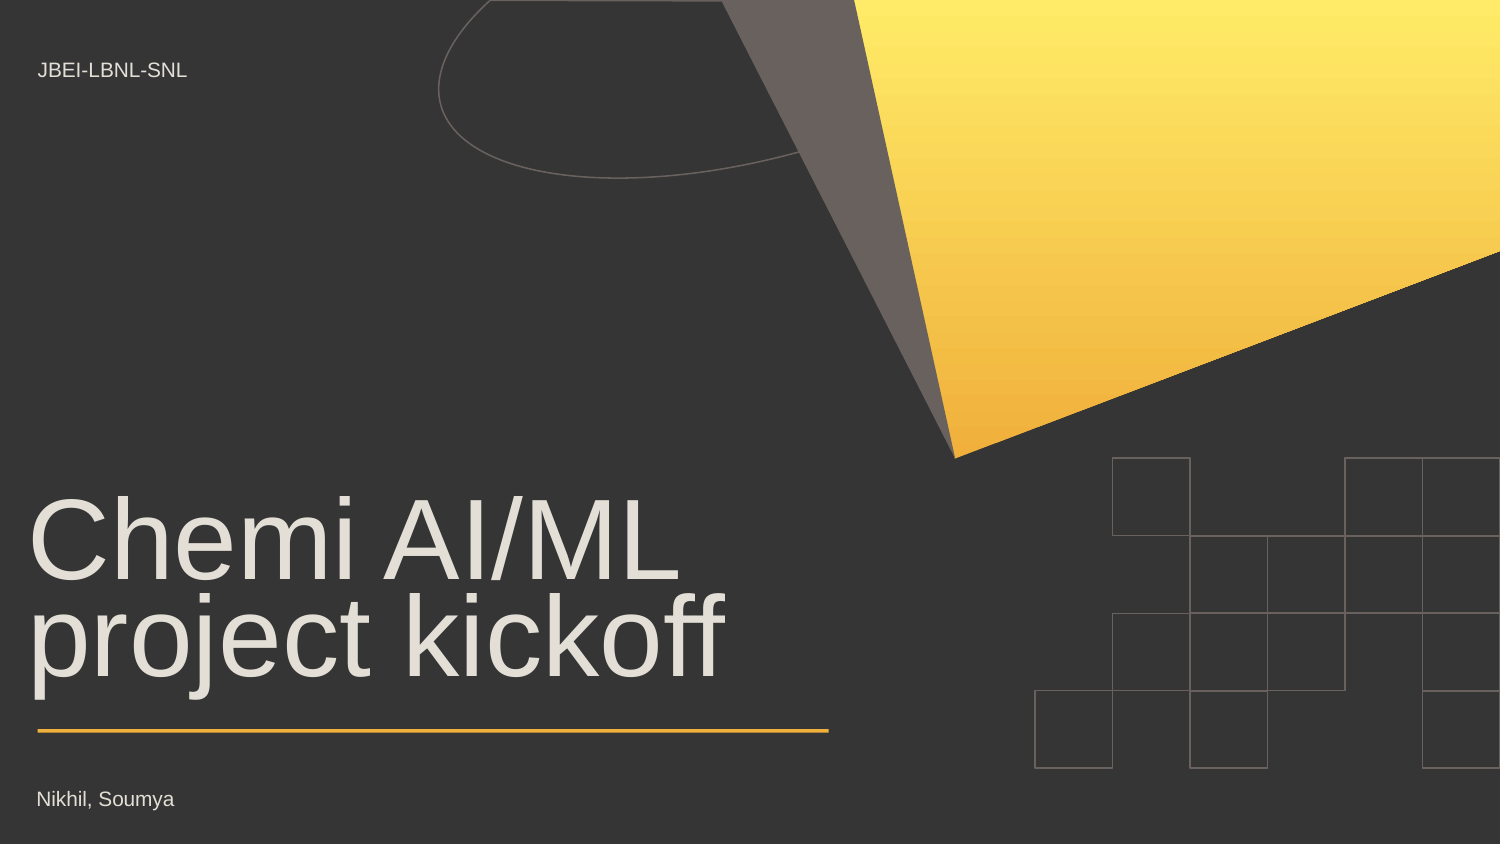

JBEI-LBNL-SNL

# Chemi AI/ML project kickoff
Nikhil, Soumya